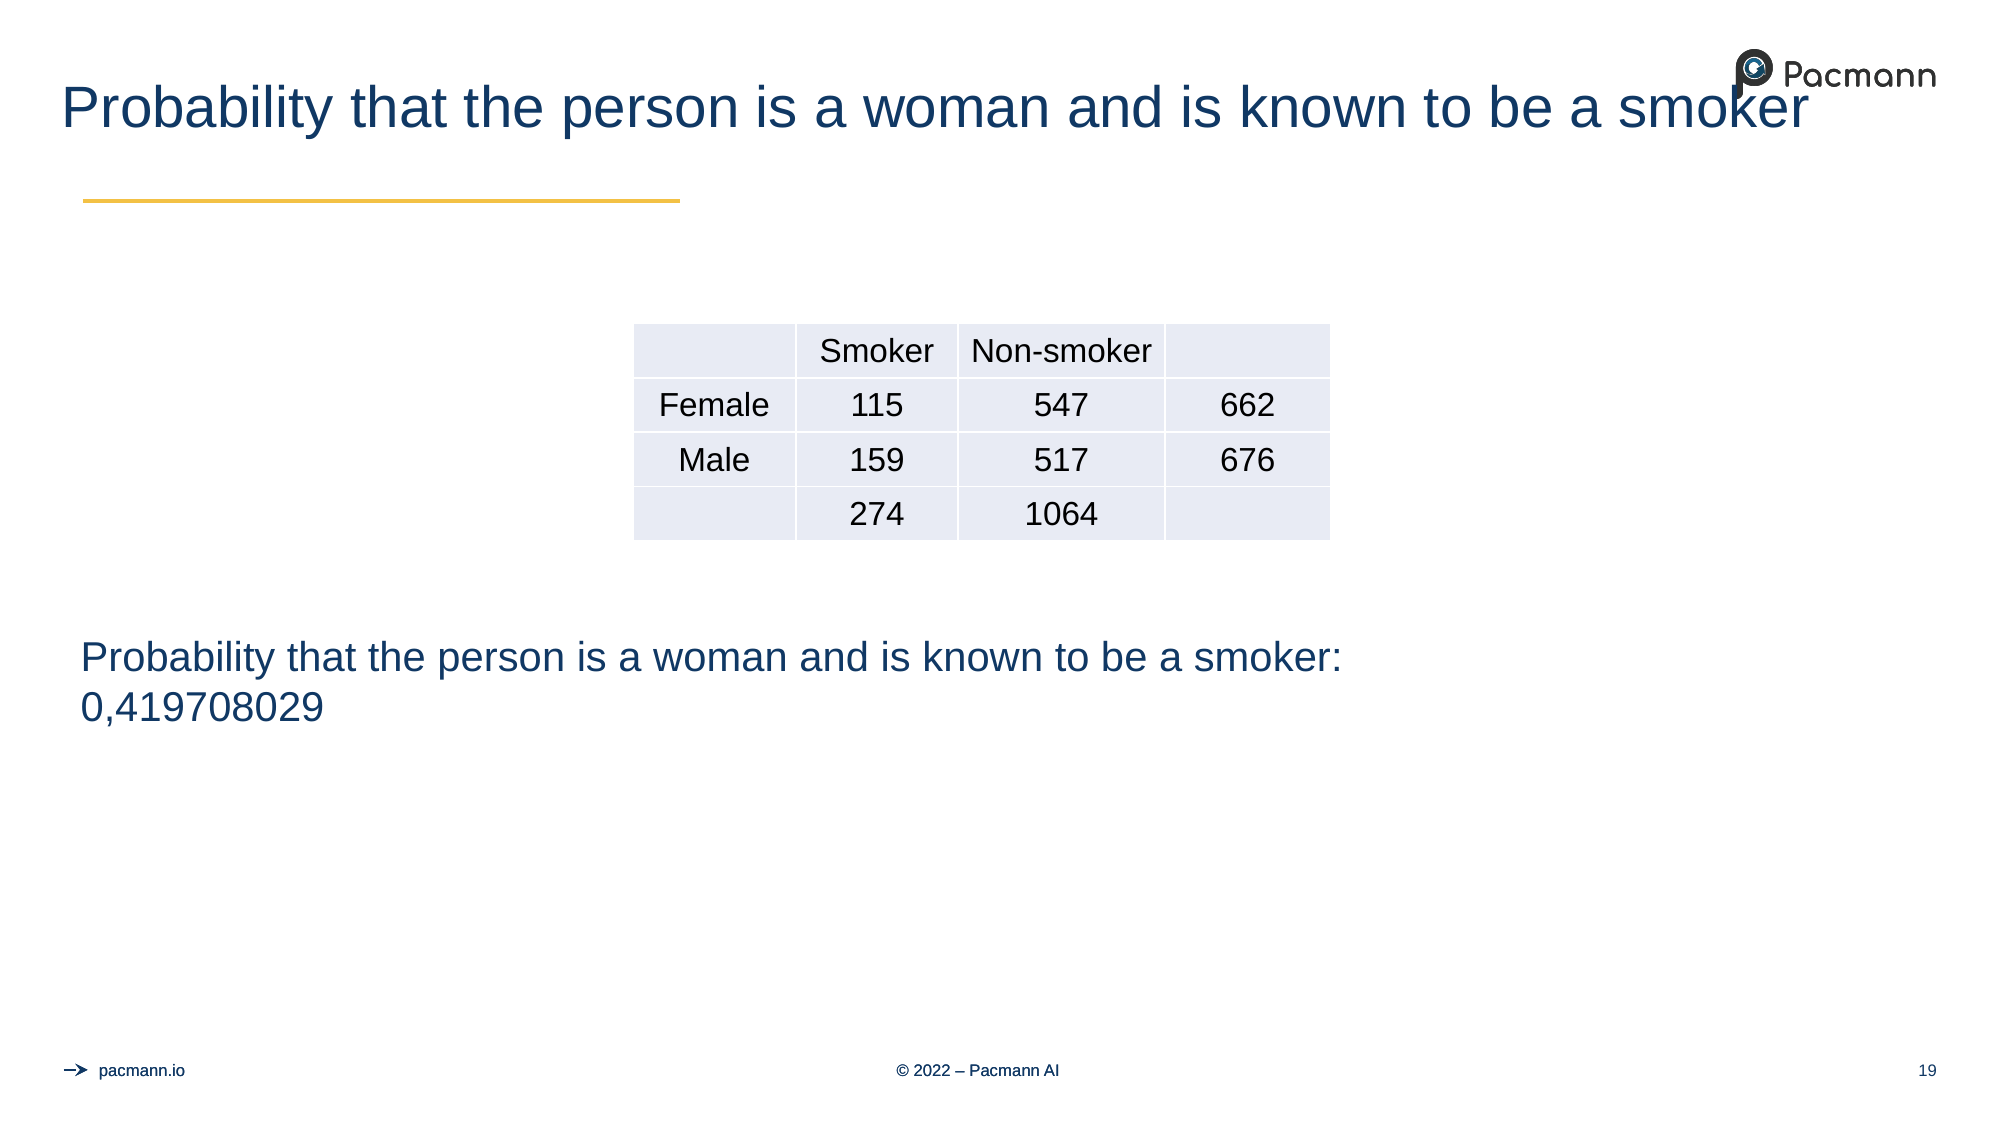

# Probability that the person is a woman and is known to be a smoker
|  | Smoker | Non-smoker |  |
| --- | --- | --- | --- |
| Female | 115 | 547 | 662 |
| Male | 159 | 517 | 676 |
|  | 274 | 1064 |  |
Probability that the person is a woman and is known to be a smoker:
0,419708029